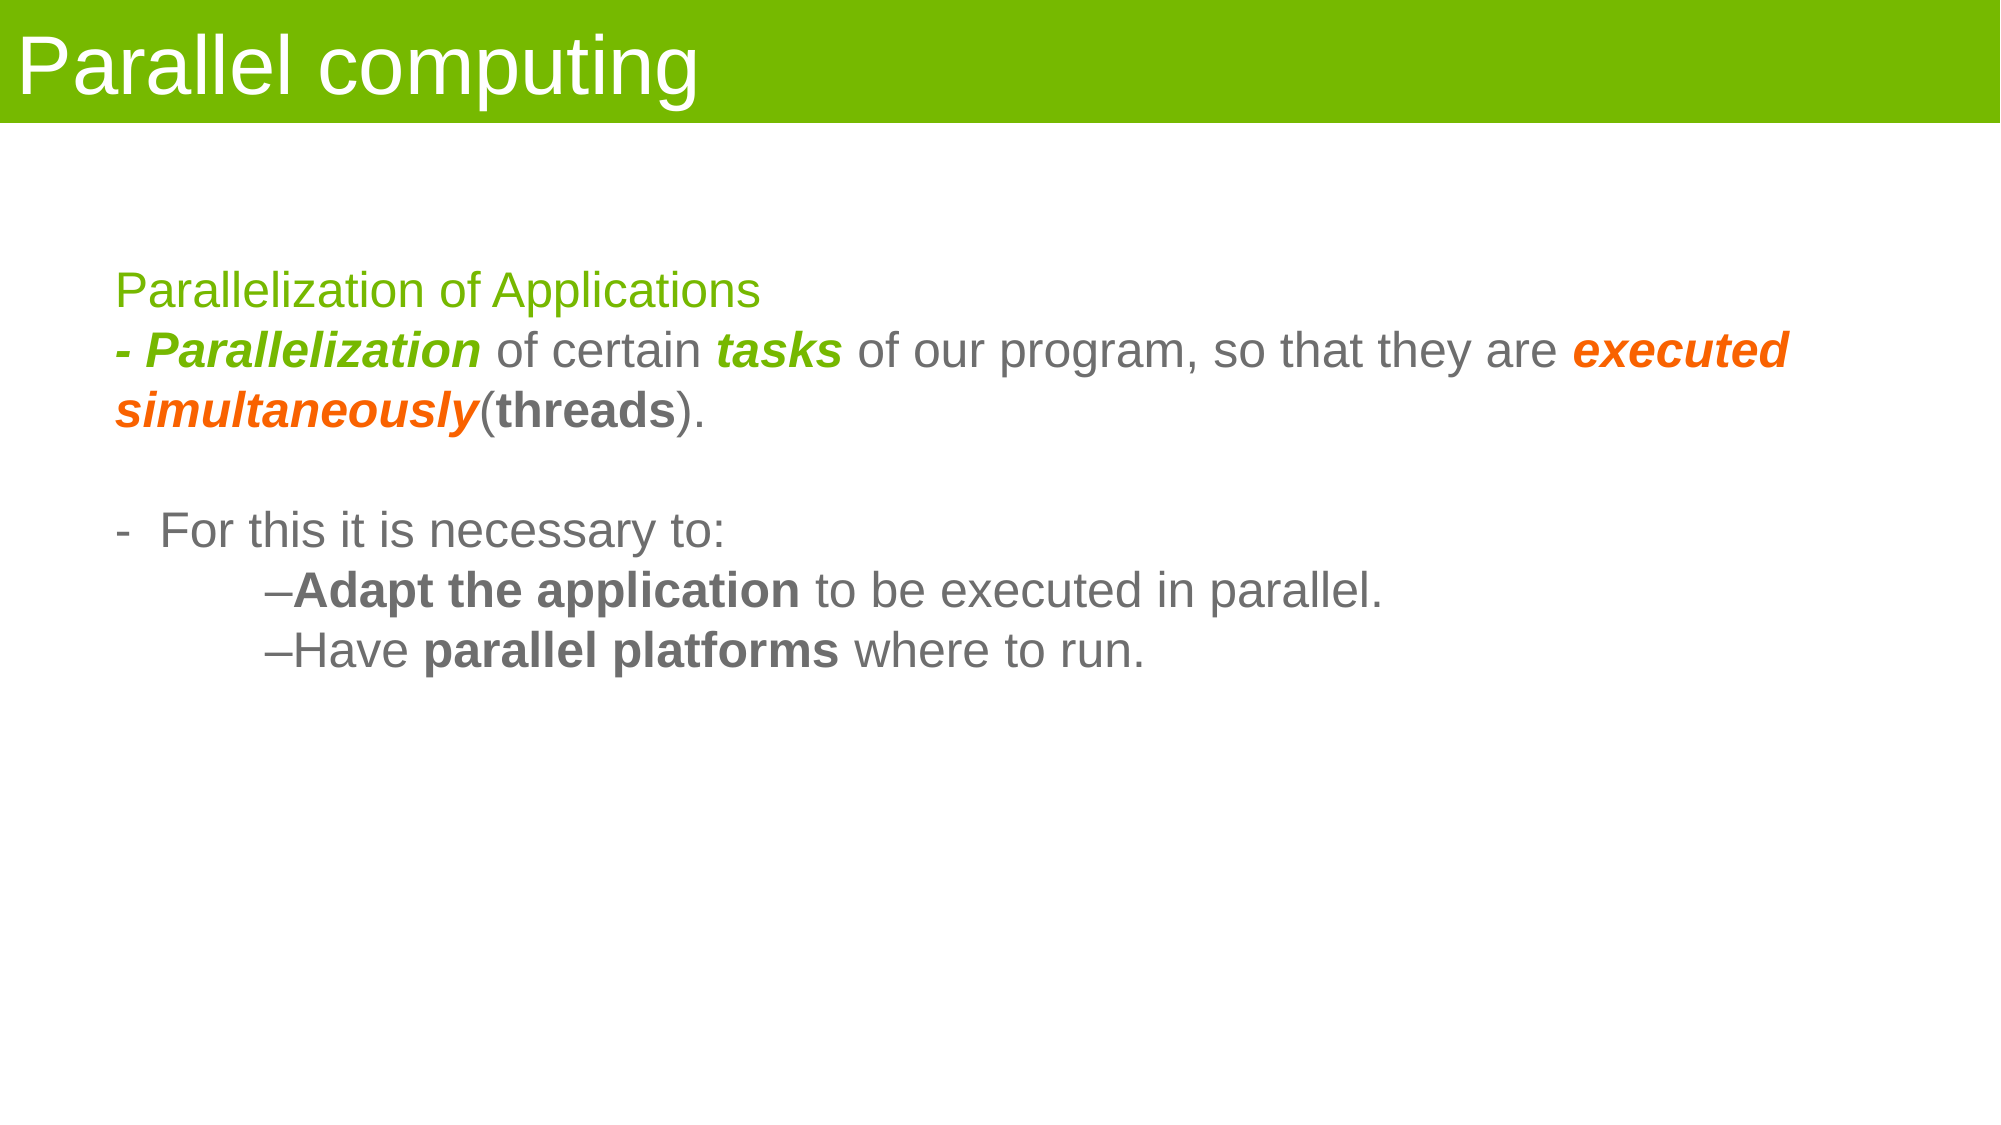

Parallel computing
Parallelization of Applications
- Parallelization of certain tasks of our program, so that they are executed simultaneously(threads).

-  For this it is necessary to:
	–Adapt the application to be executed in parallel.
	–Have parallel platforms where to run.